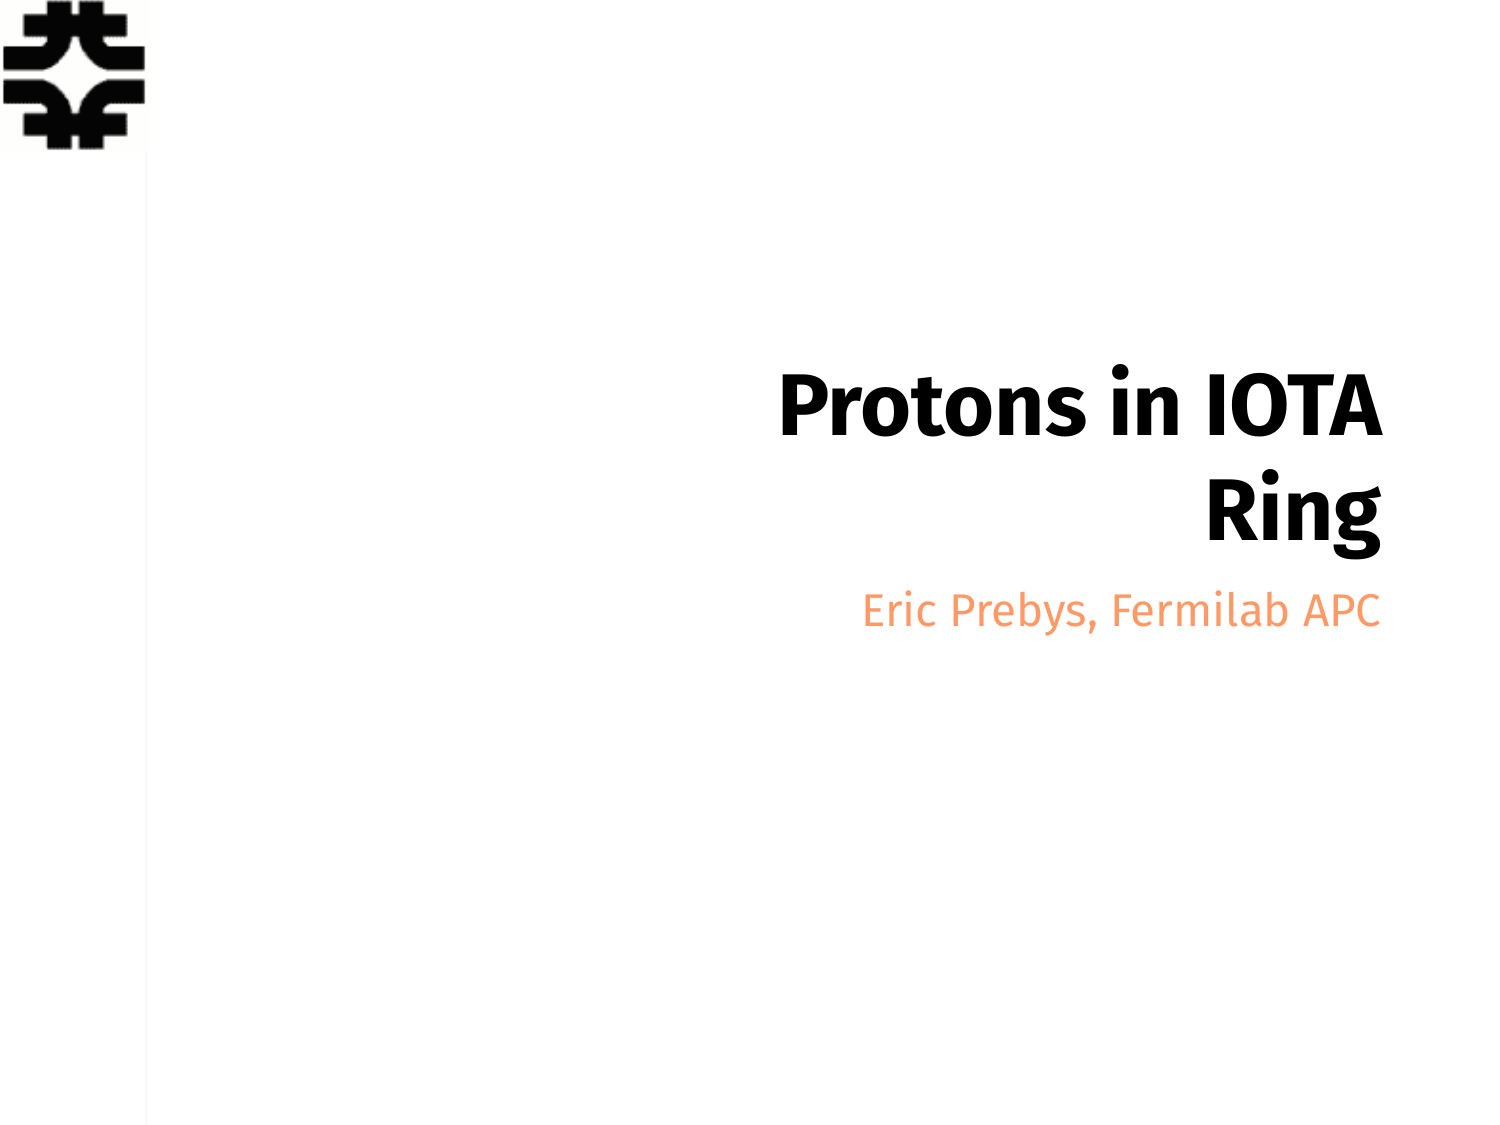

# Protons in IOTA Ring
Eric Prebys, Fermilab APC